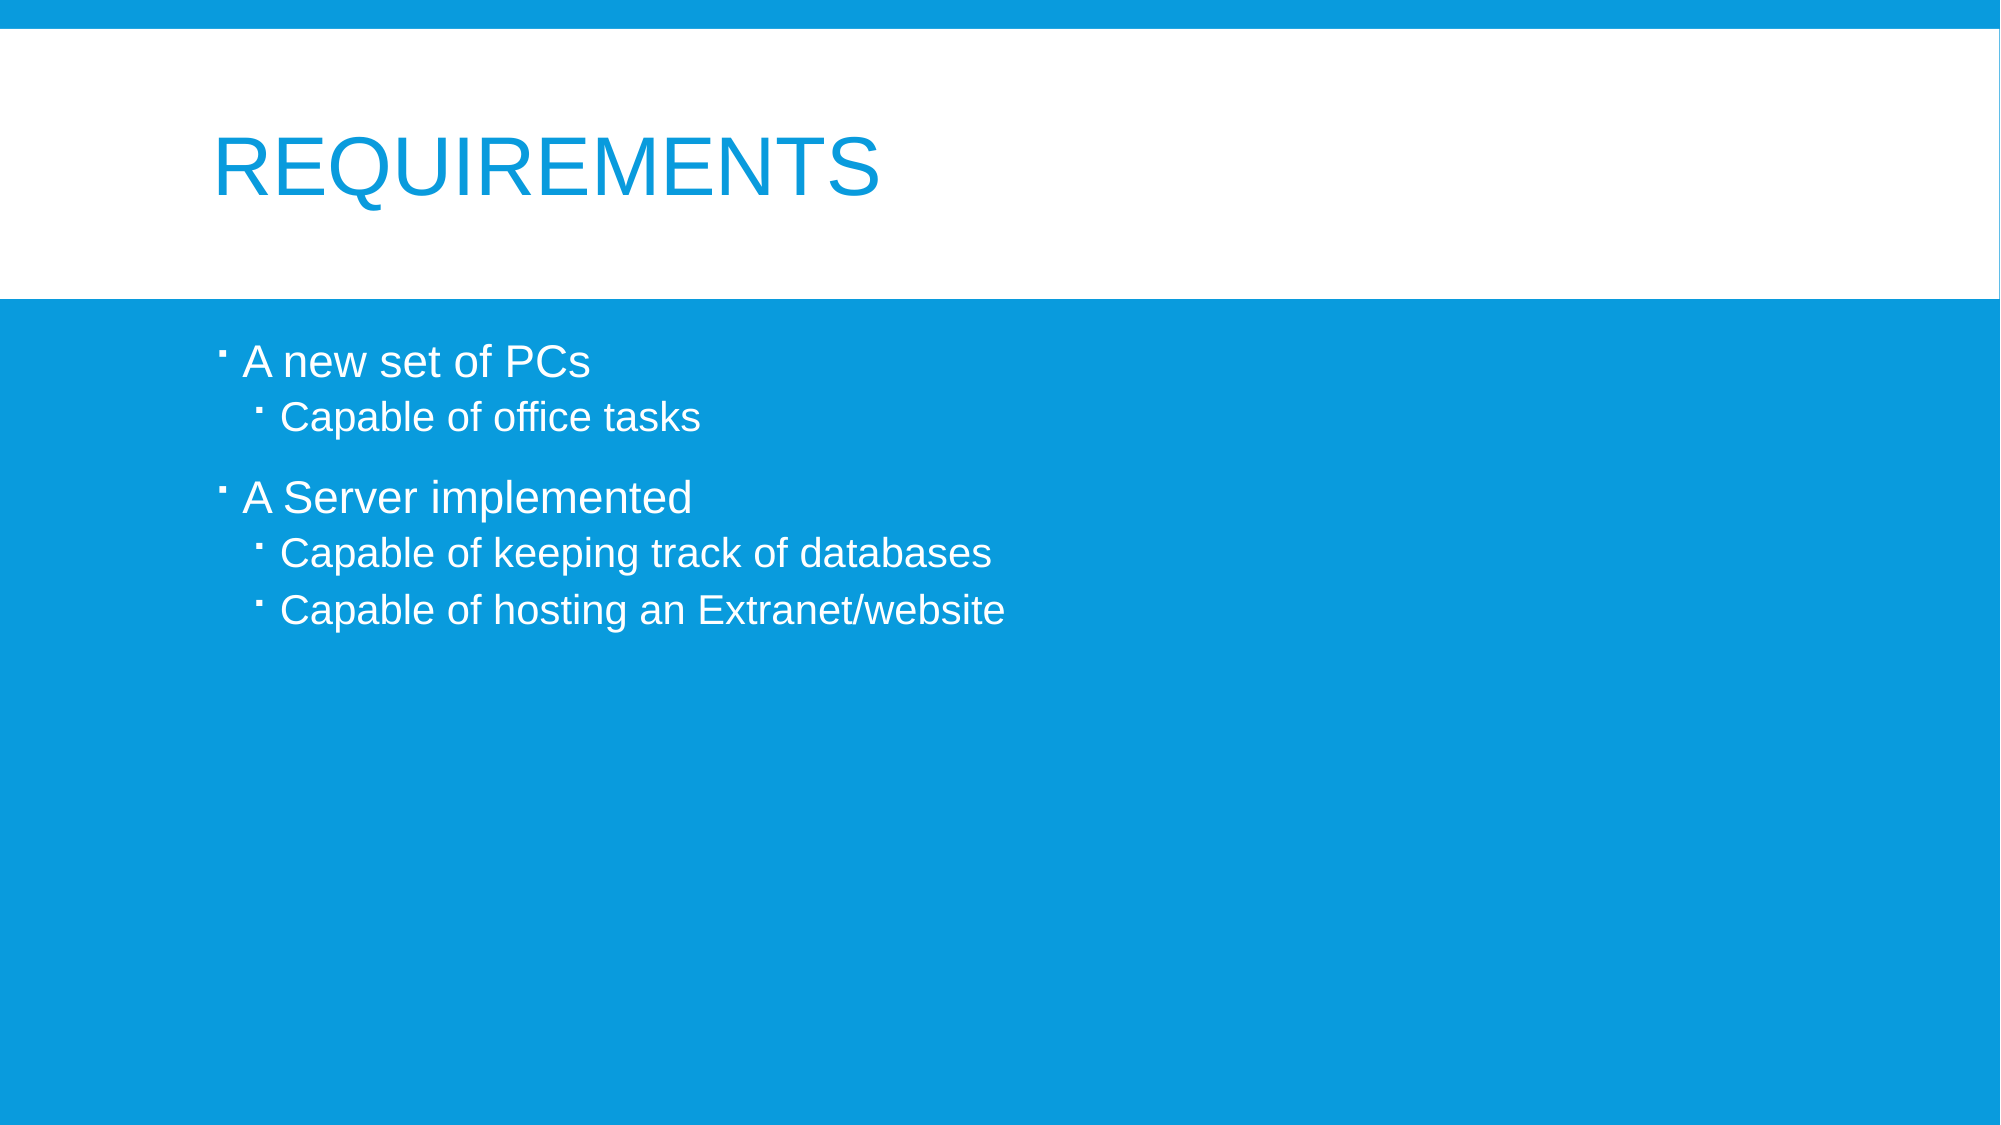

# Requirements
A new set of PCs
Capable of office tasks
A Server implemented
Capable of keeping track of databases
Capable of hosting an Extranet/website